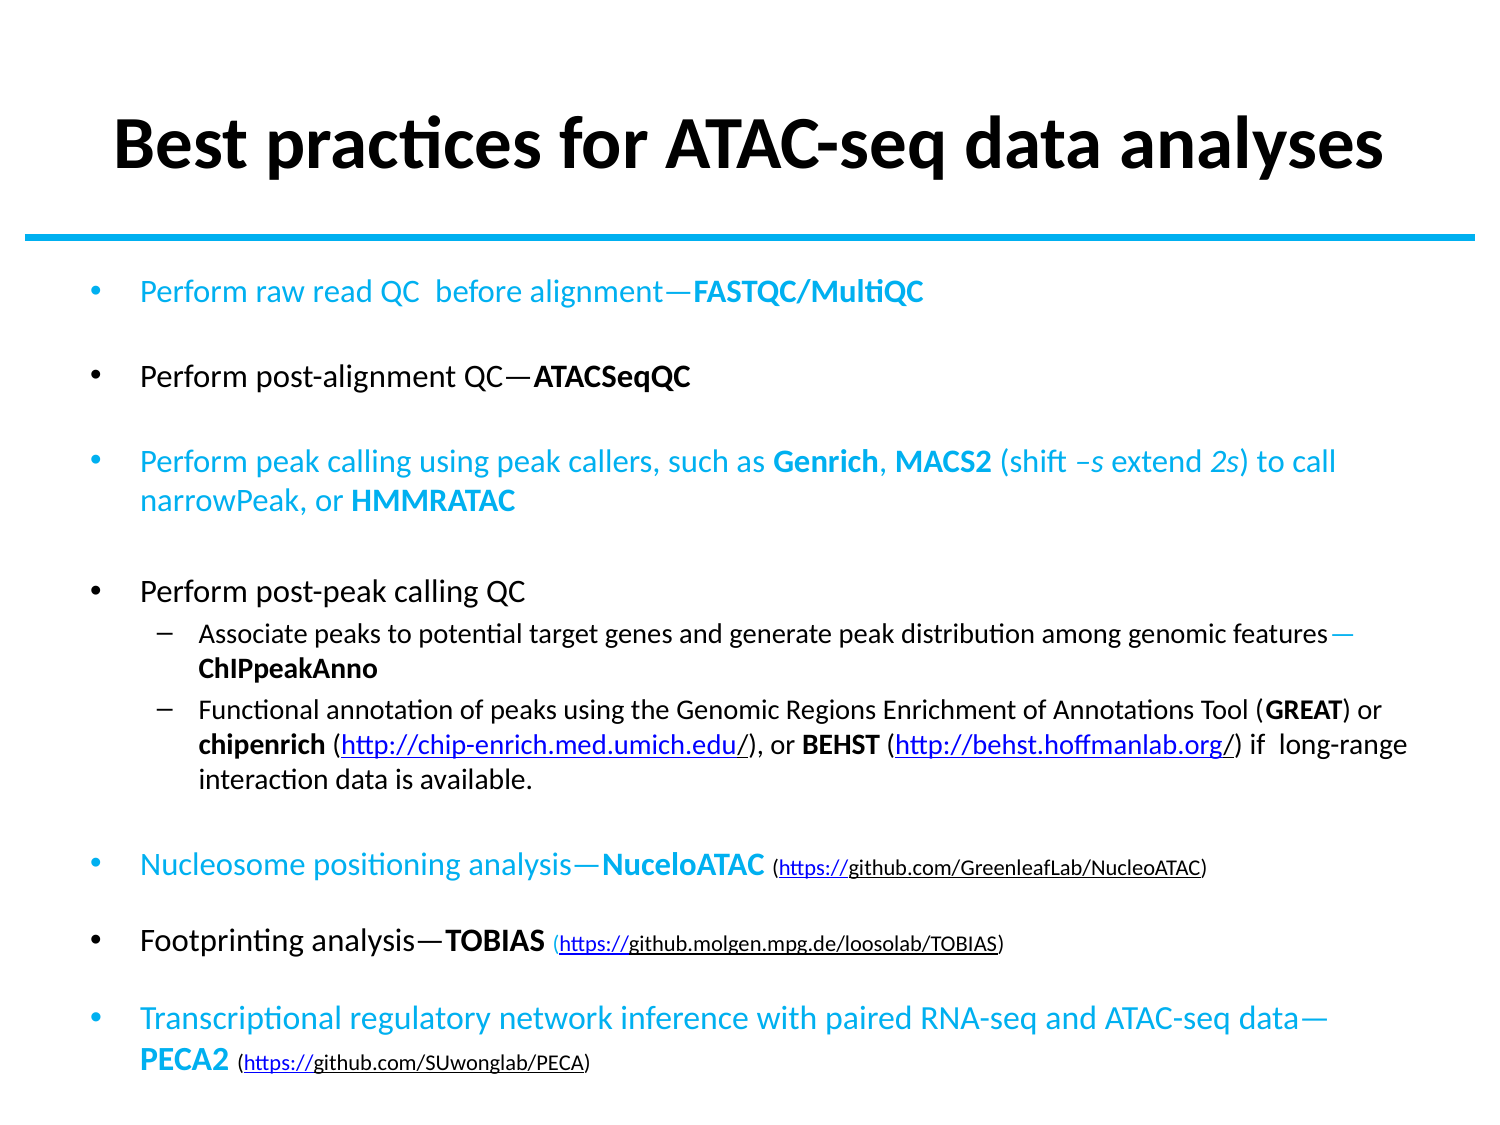

# Best practices for ATAC-seq data analyses
Perform raw read QC  before alignment—FASTQC/MultiQC
Perform post-alignment QC—ATACSeqQC
Perform peak calling using peak callers, such as Genrich, MACS2 (shift –s extend 2s) to call narrowPeak, or HMMRATAC

Perform post-peak calling QC
Associate peaks to potential target genes and generate peak distribution among genomic features—ChIPpeakAnno
Functional annotation of peaks using the Genomic Regions Enrichment of Annotations Tool (GREAT) or chipenrich (http://chip-enrich.med.umich.edu/), or BEHST (http://behst.hoffmanlab.org/) if  long-range interaction data is available.

Nucleosome positioning analysis—NuceloATAC (https://github.com/GreenleafLab/NucleoATAC)

Footprinting analysis—TOBIAS (https://github.molgen.mpg.de/loosolab/TOBIAS)

Transcriptional regulatory network inference with paired RNA-seq and ATAC-seq data—PECA2 (https://github.com/SUwonglab/PECA)